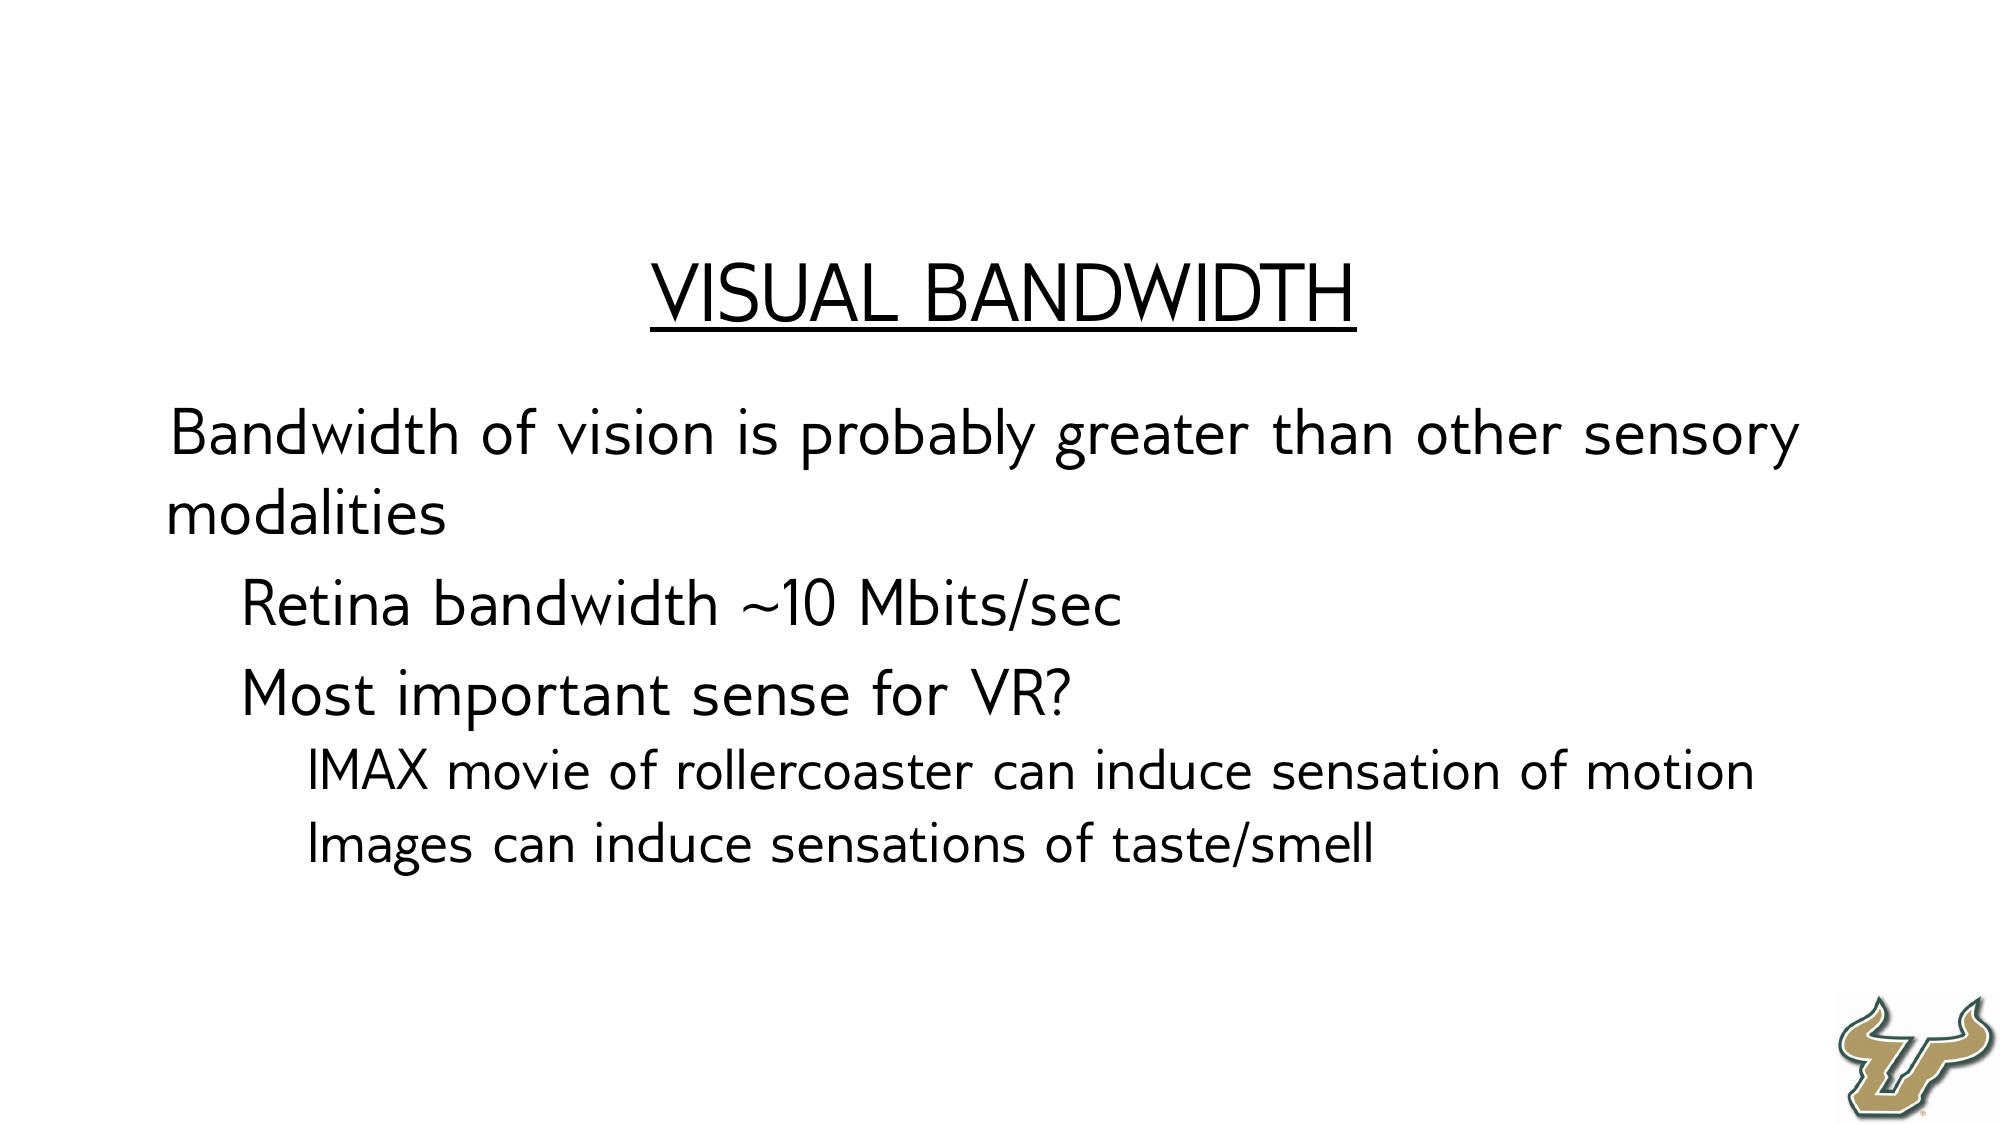

Visual Bandwidth
Bandwidth of vision is probably greater than other sensory modalities
Retina bandwidth ~10 Mbits/sec
Most important sense for VR?
IMAX movie of rollercoaster can induce sensation of motion
Images can induce sensations of taste/smell